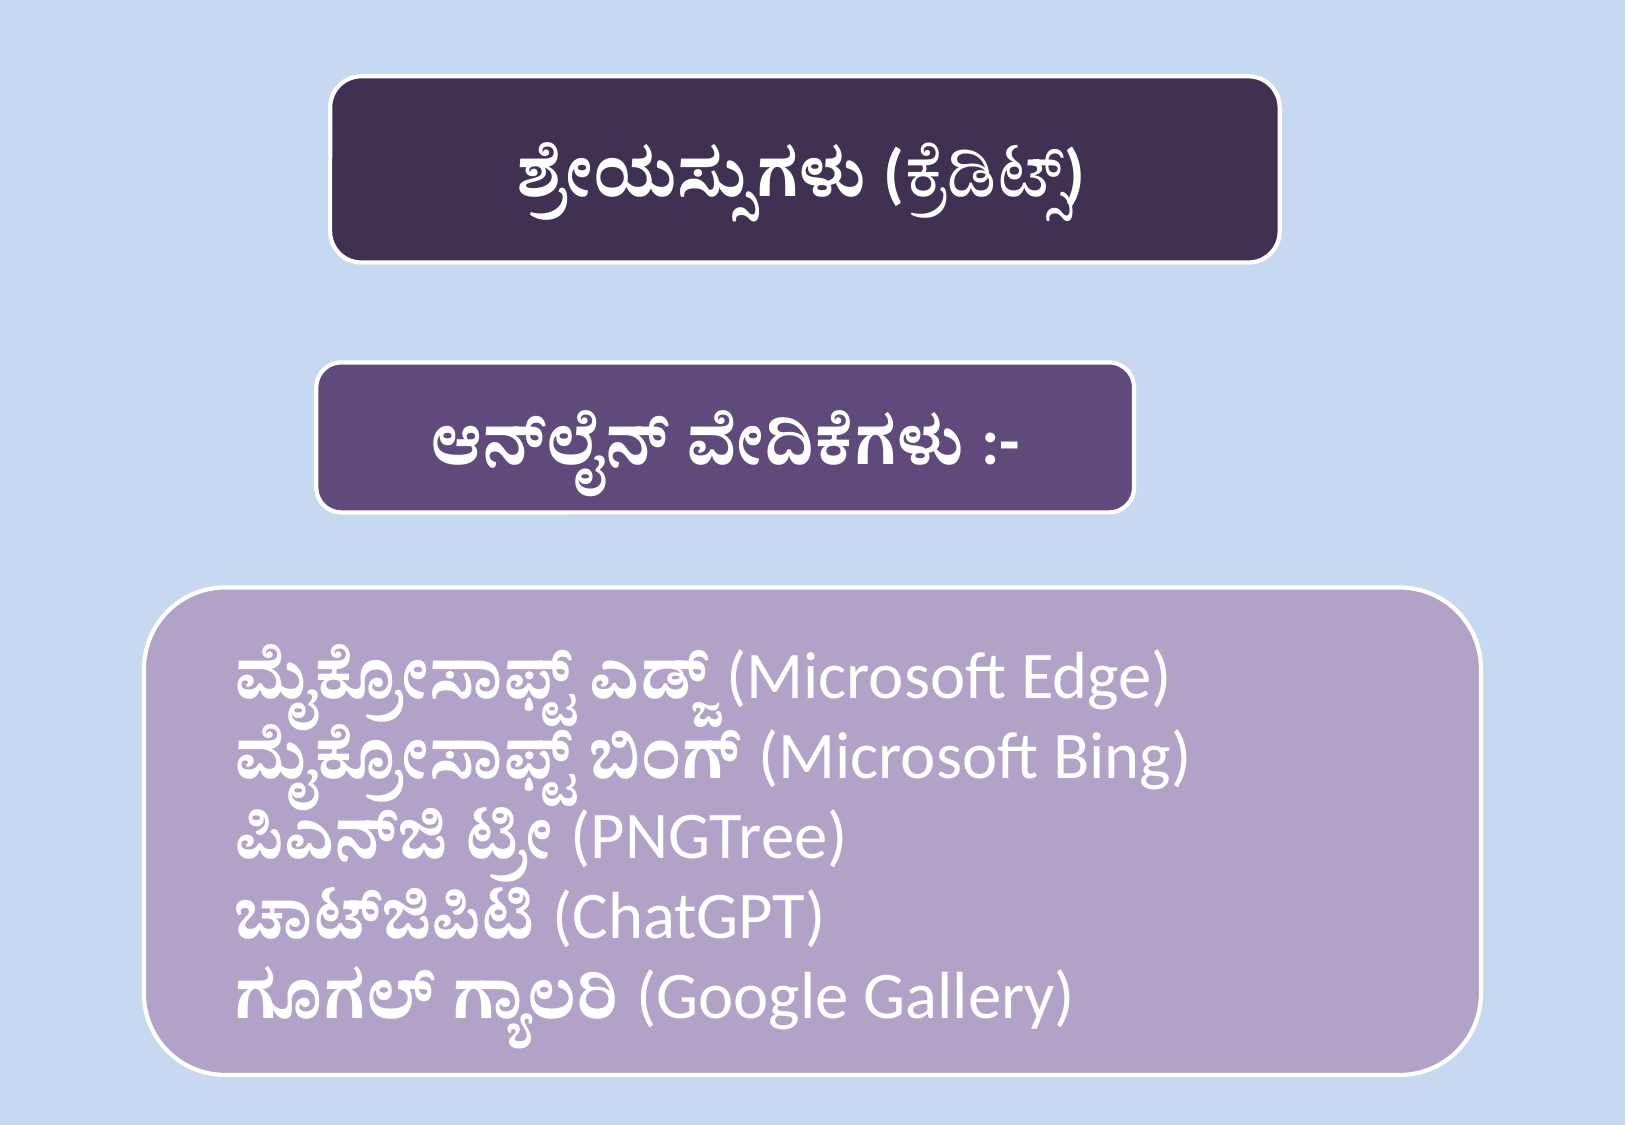

ಶ್ರೇಯಸ್ಸುಗಳು (ಕ್ರೆಡಿಟ್ಸ್)
ಆನ್‌ಲೈನ್ ವೇದಿಕೆಗಳು :-

ಮೈಕ್ರೋಸಾಫ್ಟ್ ಎಡ್ಜ್ (Microsoft Edge)
ಮೈಕ್ರೋಸಾಫ್ಟ್ ಬಿಂಗ್ (Microsoft Bing)
ಪಿಎನ್‌ಜಿ ಟ್ರೀ (PNGTree)
ಚಾಟ್‌ಜಿಪಿಟಿ (ChatGPT)
ಗೂಗಲ್ ಗ್ಯಾಲರಿ (Google Gallery)